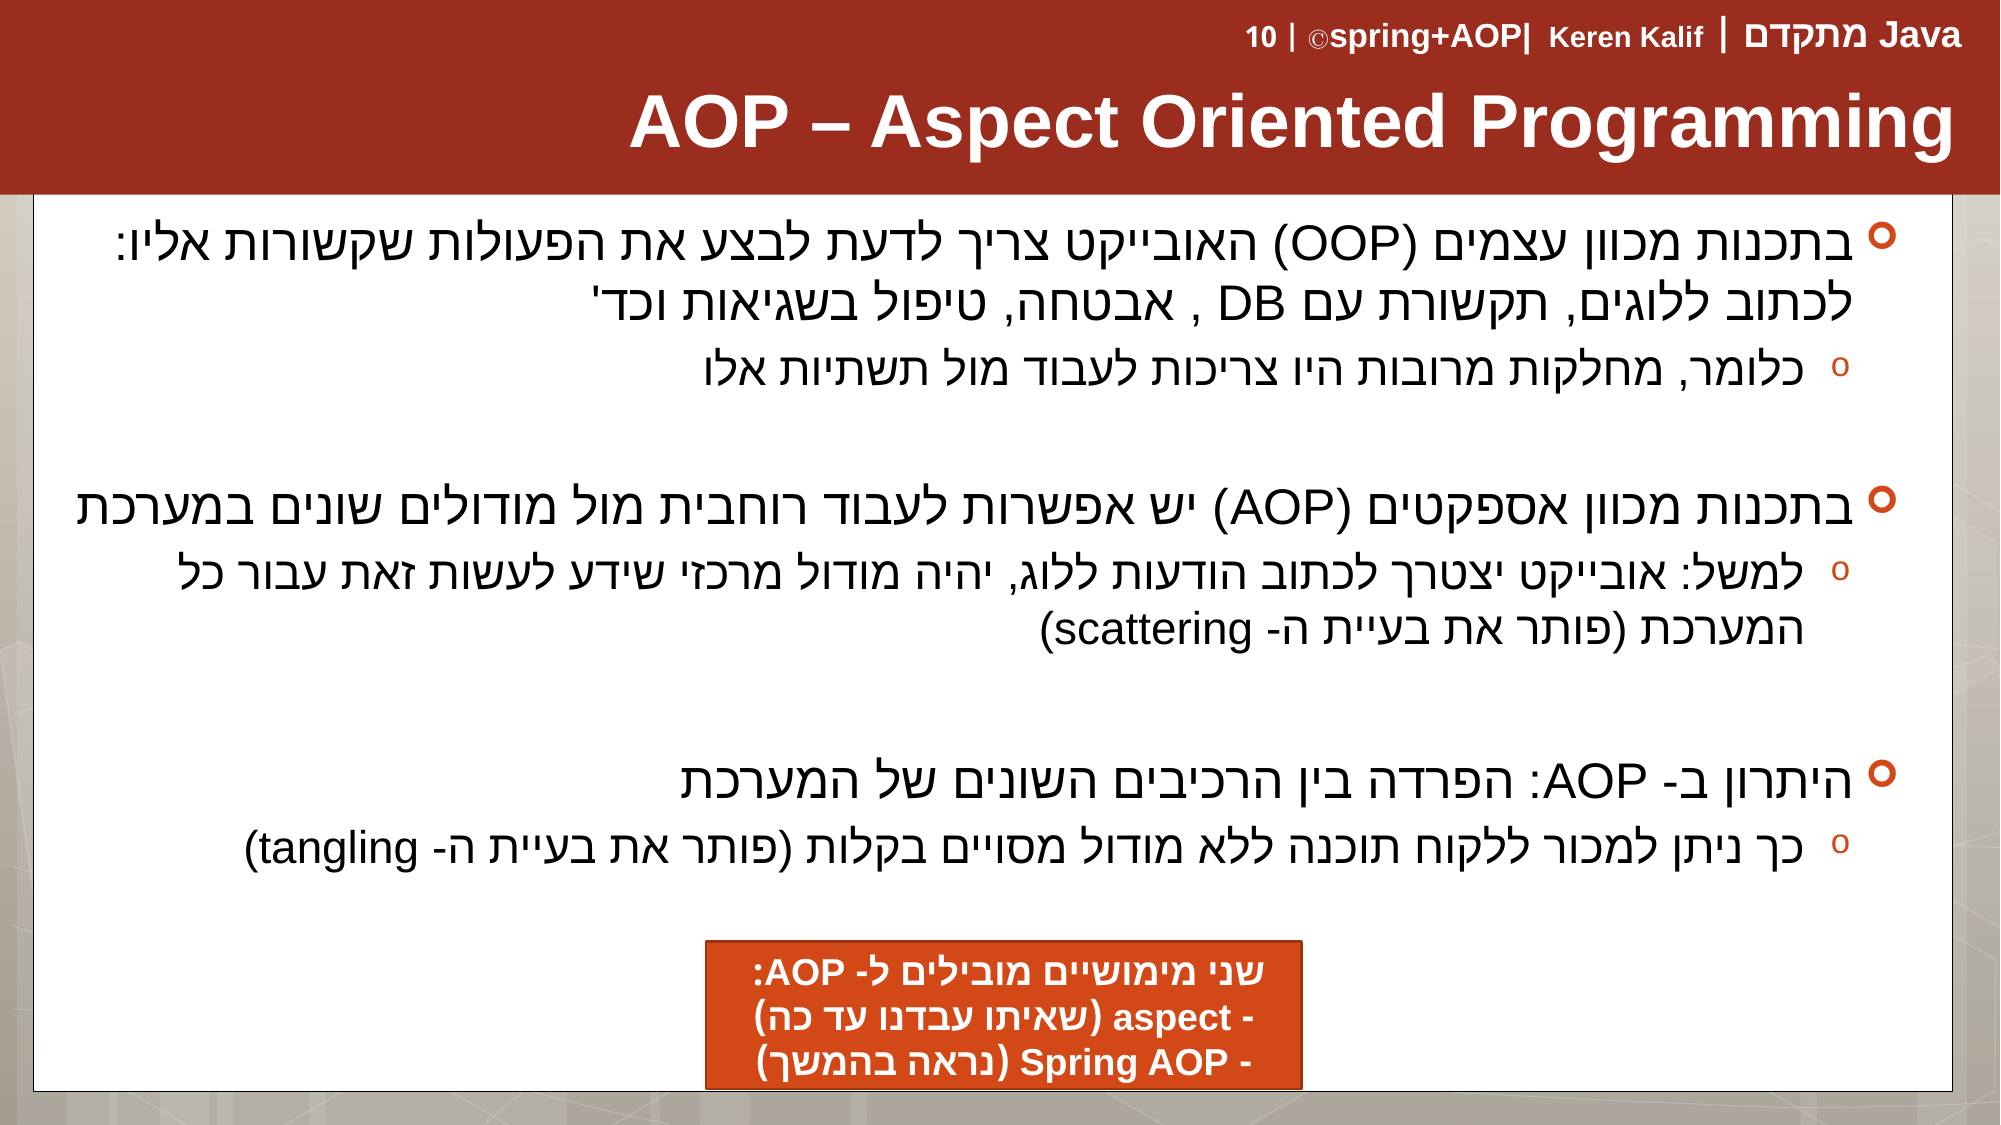

# AOP – Aspect Oriented Programming
בתכנות מכוון עצמים (OOP) האובייקט צריך לדעת לבצע את הפעולות שקשורות אליו: לכתוב ללוגים, תקשורת עם DB , אבטחה, טיפול בשגיאות וכד'
כלומר, מחלקות מרובות היו צריכות לעבוד מול תשתיות אלו

בתכנות מכוון אספקטים (AOP) יש אפשרות לעבוד רוחבית מול מודולים שונים במערכת
למשל: אובייקט יצטרך לכתוב הודעות ללוג, יהיה מודול מרכזי שידע לעשות זאת עבור כל המערכת (פותר את בעיית ה- scattering)

היתרון ב- AOP: הפרדה בין הרכיבים השונים של המערכת
כך ניתן למכור ללקוח תוכנה ללא מודול מסויים בקלות (פותר את בעיית ה- tangling)
שני מימושיים מובילים ל- AOP:
- aspect (שאיתו עבדנו עד כה)
- Spring AOP (נראה בהמשך)